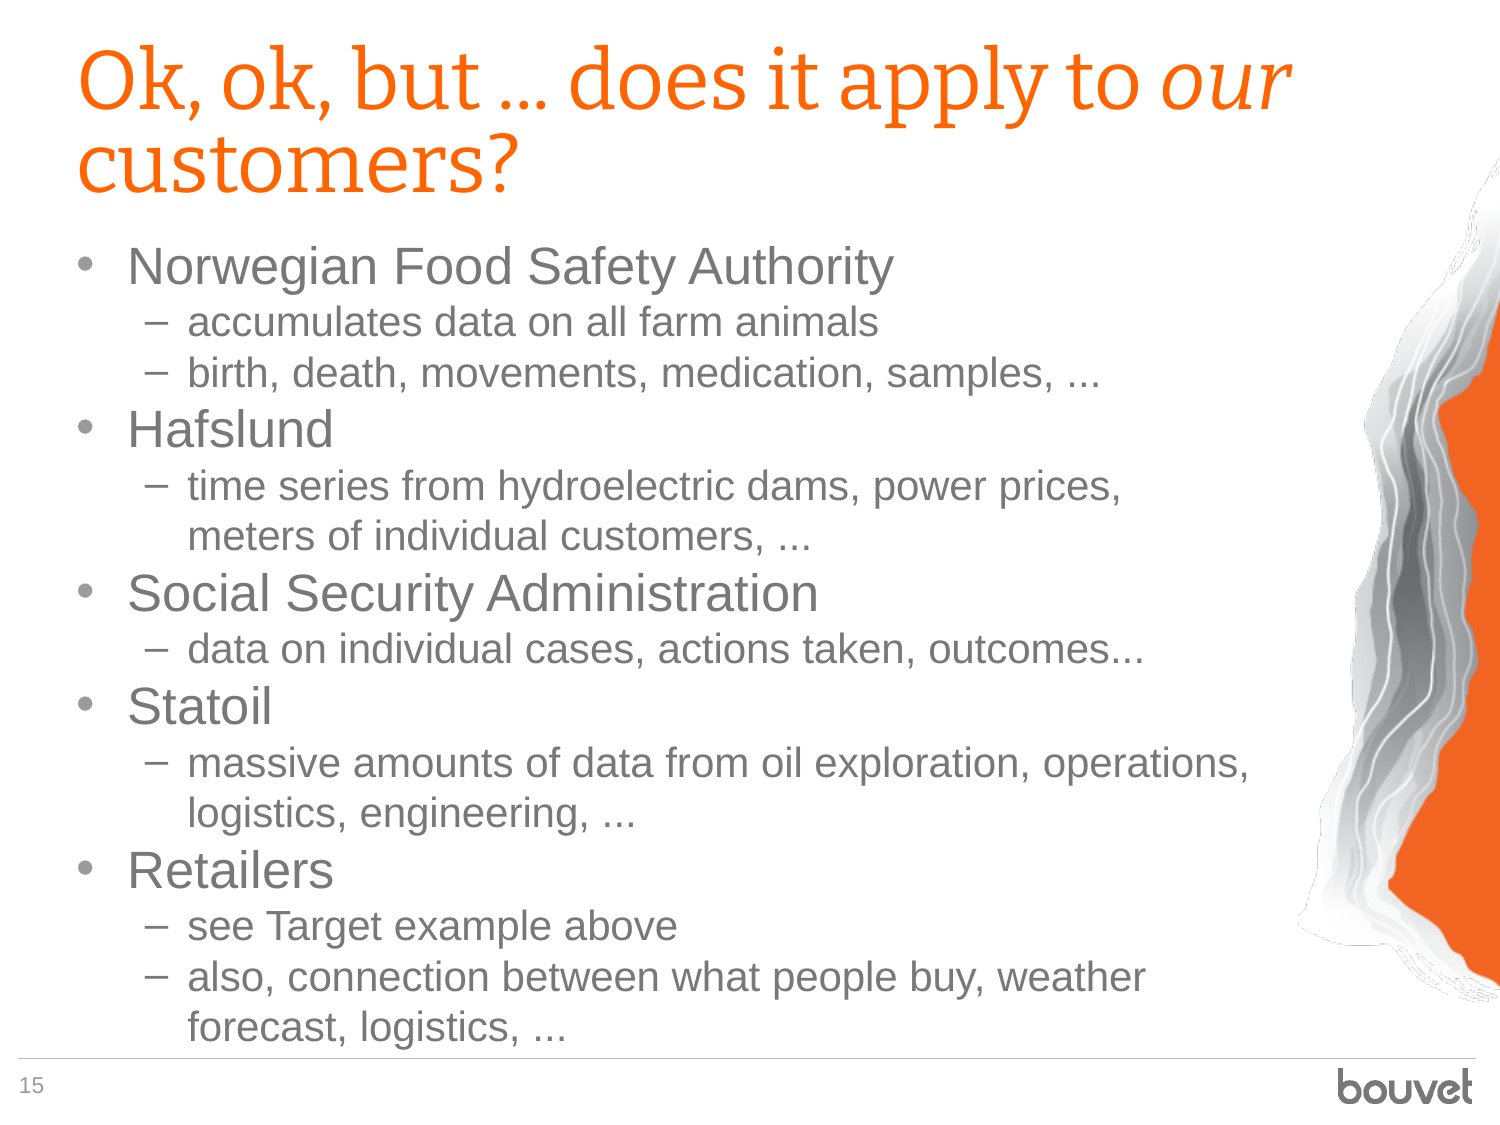

# Ok, ok, but ... does it apply to our customers?
Norwegian Food Safety Authority
accumulates data on all farm animals
birth, death, movements, medication, samples, ...
Hafslund
time series from hydroelectric dams, power prices, meters of individual customers, ...
Social Security Administration
data on individual cases, actions taken, outcomes...
Statoil
massive amounts of data from oil exploration, operations, logistics, engineering, ...
Retailers
see Target example above
also, connection between what people buy, weather forecast, logistics, ...
15